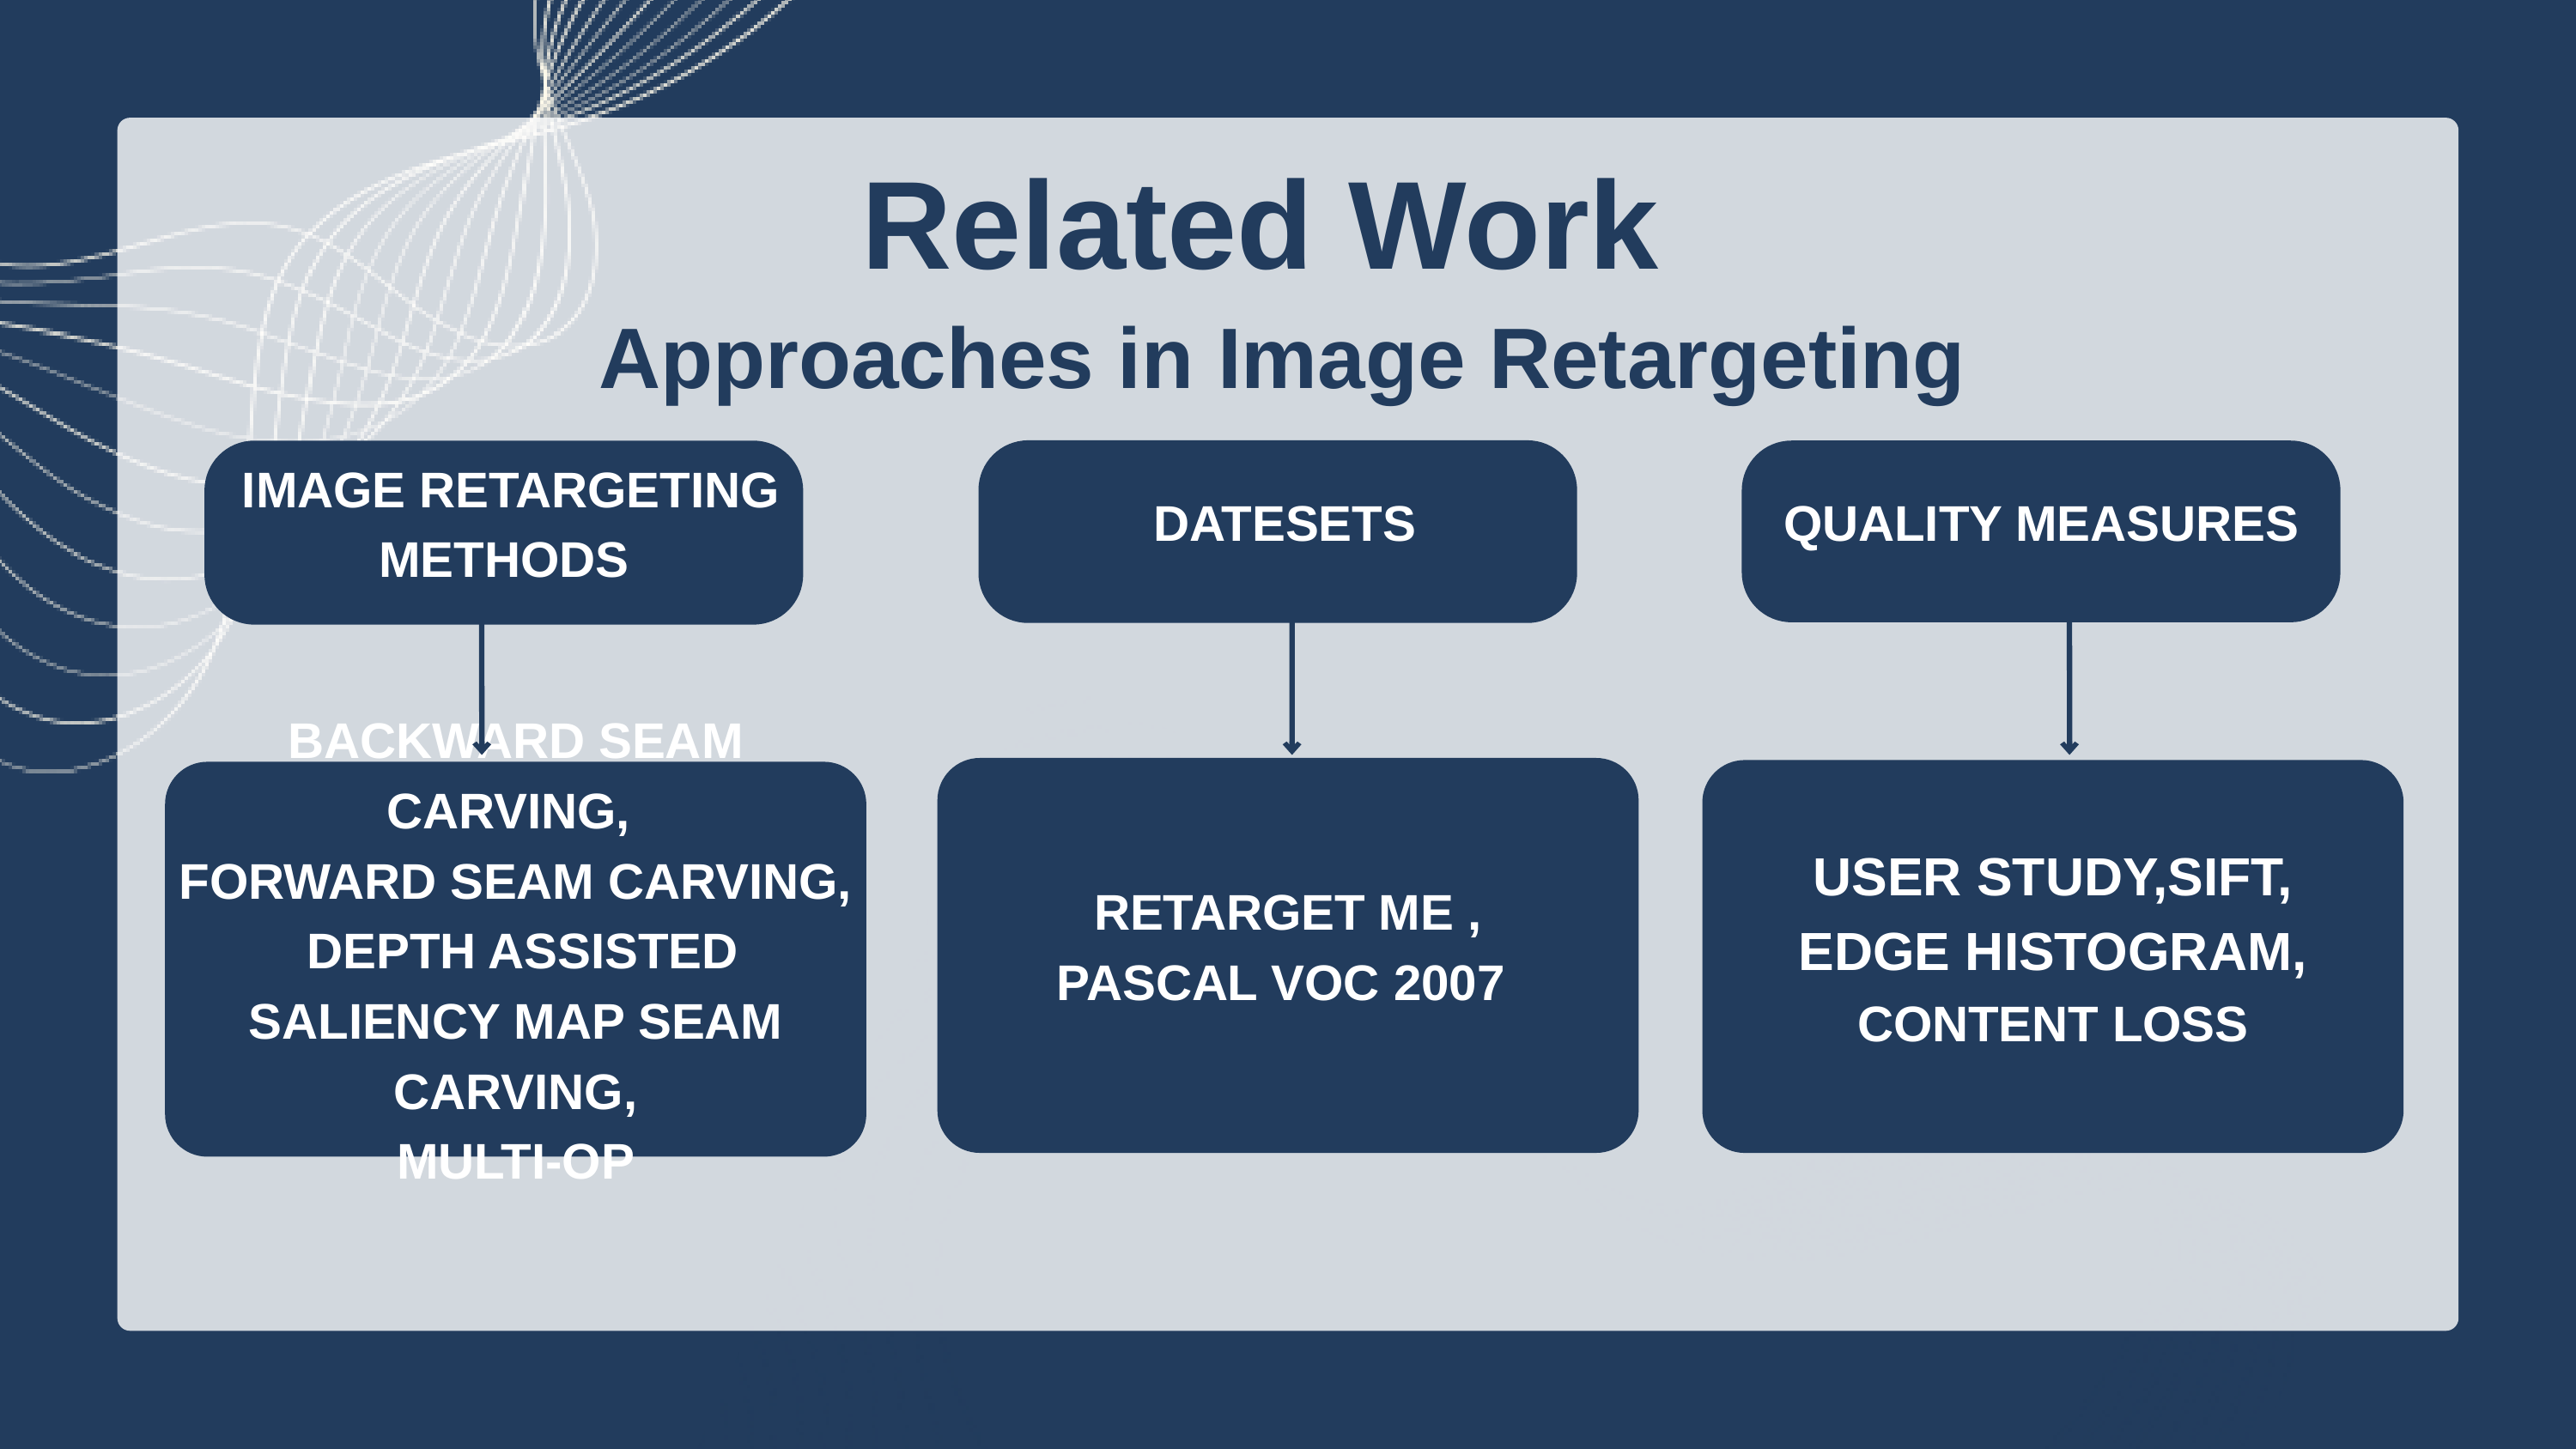

Related Work
Approaches in Image Retargeting

 DATESETS

RETARGET ME ,
PASCAL VOC 2007

 IMAGE RETARGETING METHODS

QUALITY MEASURES

USER STUDY,SIFT,
EDGE HISTOGRAM,
CONTENT LOSS

BACKWARD SEAM CARVING,
FORWARD SEAM CARVING,
 DEPTH ASSISTED SALIENCY MAP SEAM CARVING,
MULTI-OP